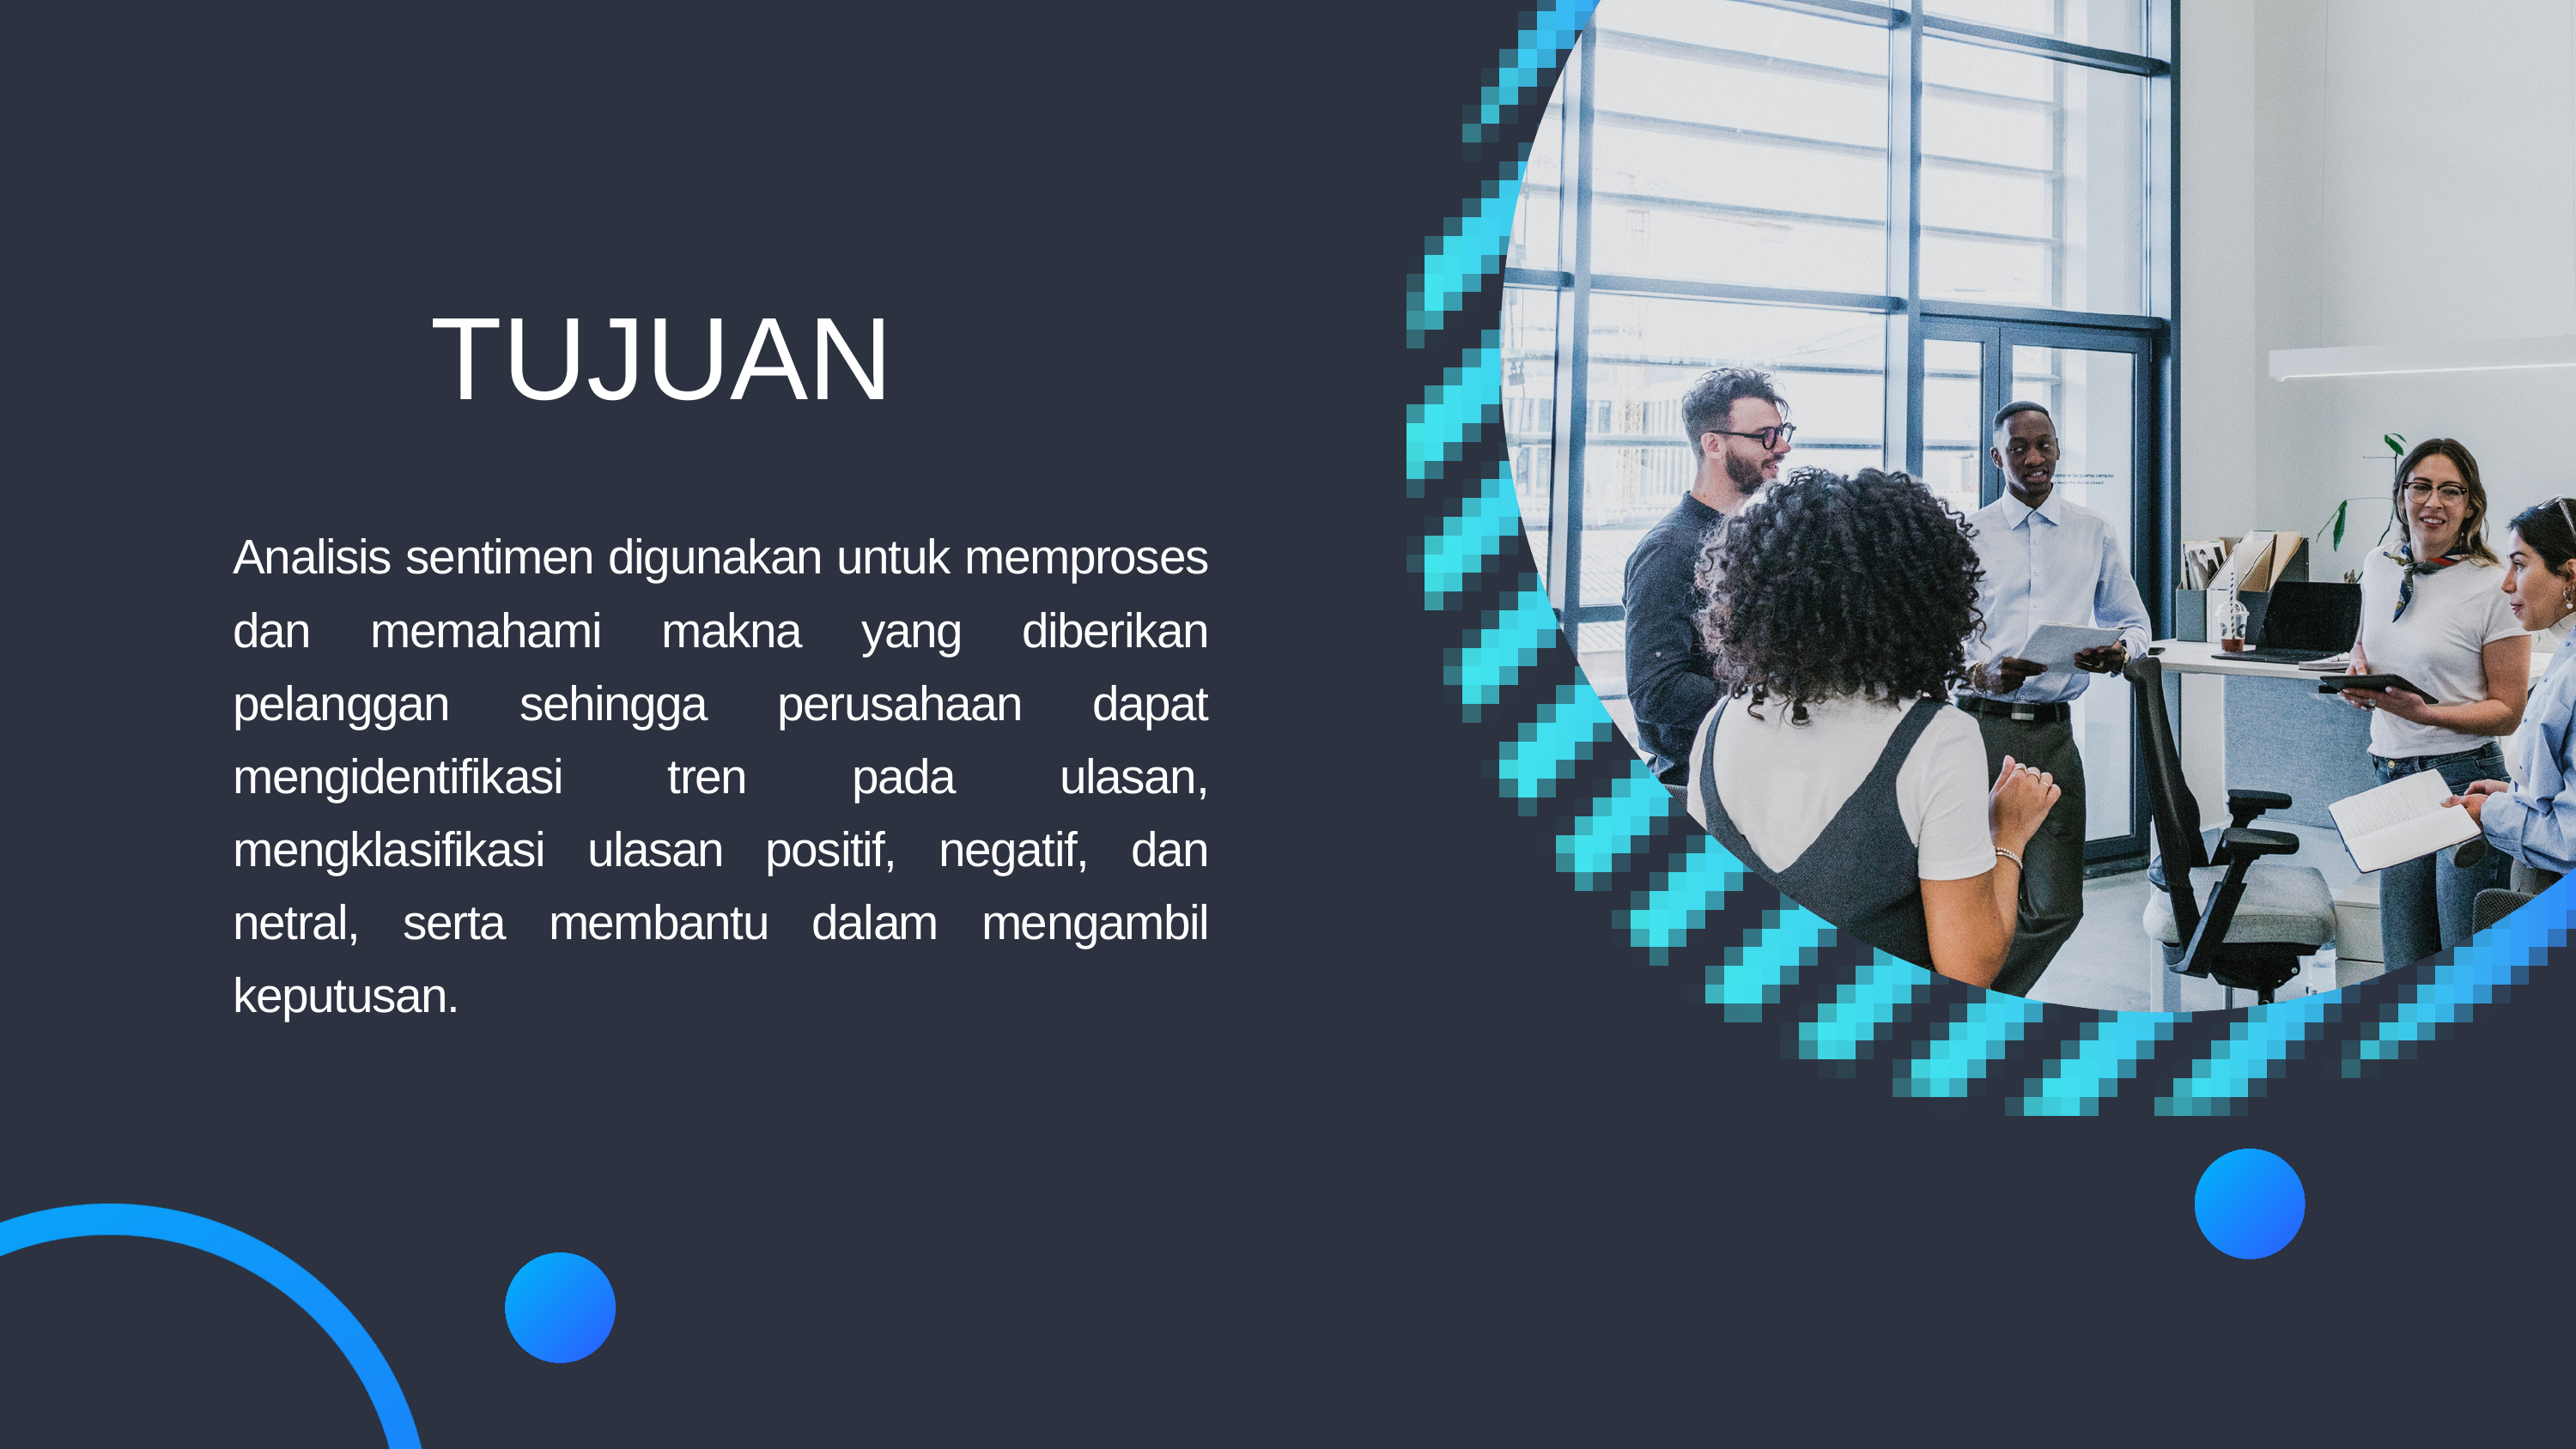

TUJUAN
Analisis sentimen digunakan untuk memproses dan memahami makna yang diberikan pelanggan sehingga perusahaan dapat mengidentifikasi tren pada ulasan, mengklasifikasi ulasan positif, negatif, dan netral, serta membantu dalam mengambil keputusan.